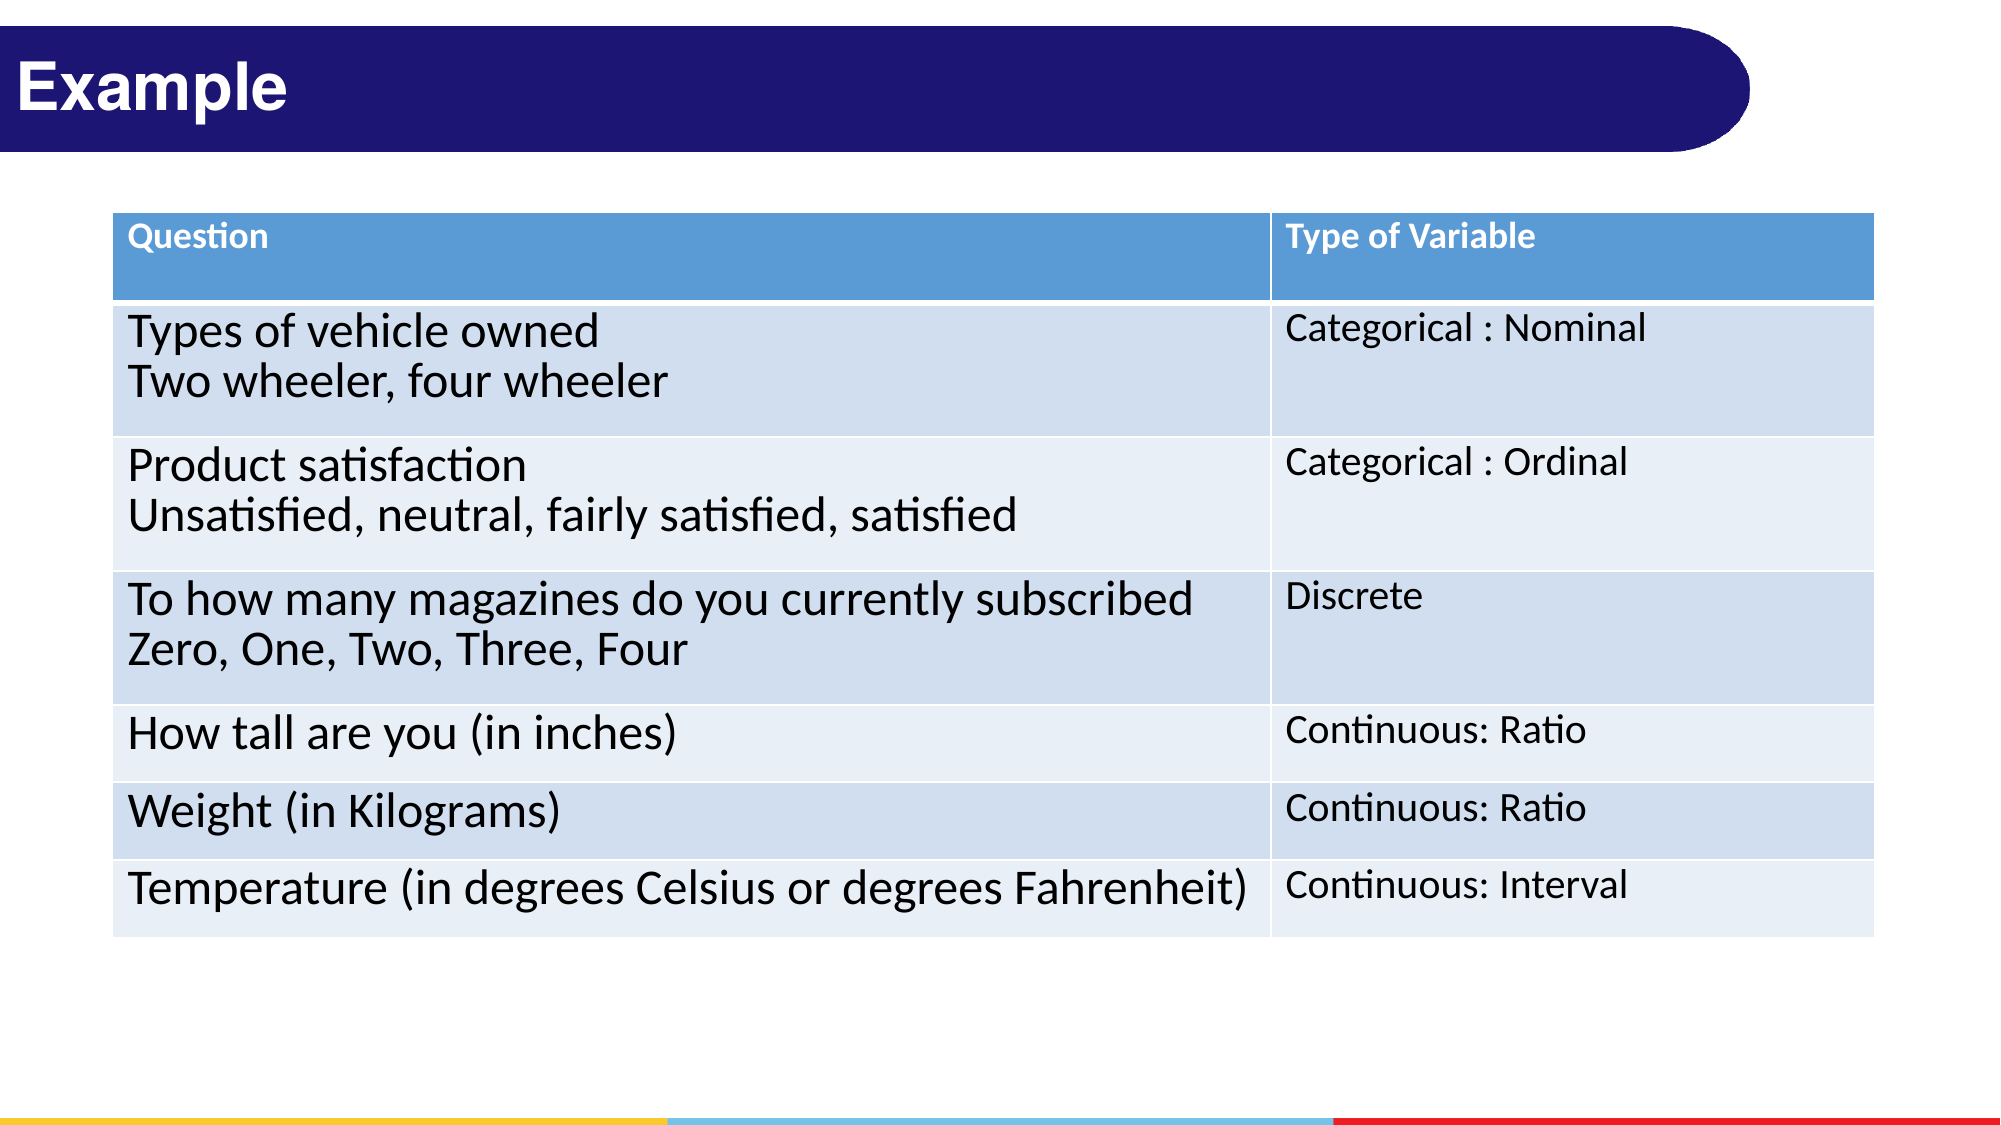

# Example
| Question | Type of Variable |
| --- | --- |
| Types of vehicle owned Two wheeler, four wheeler | Categorical : Nominal |
| Product satisfaction Unsatisfied, neutral, fairly satisfied, satisfied | Categorical : Ordinal |
| To how many magazines do you currently subscribed Zero, One, Two, Three, Four | Discrete |
| How tall are you (in inches) | Continuous: Ratio |
| Weight (in Kilograms) | Continuous: Ratio |
| Temperature (in degrees Celsius or degrees Fahrenheit) | Continuous: Interval |